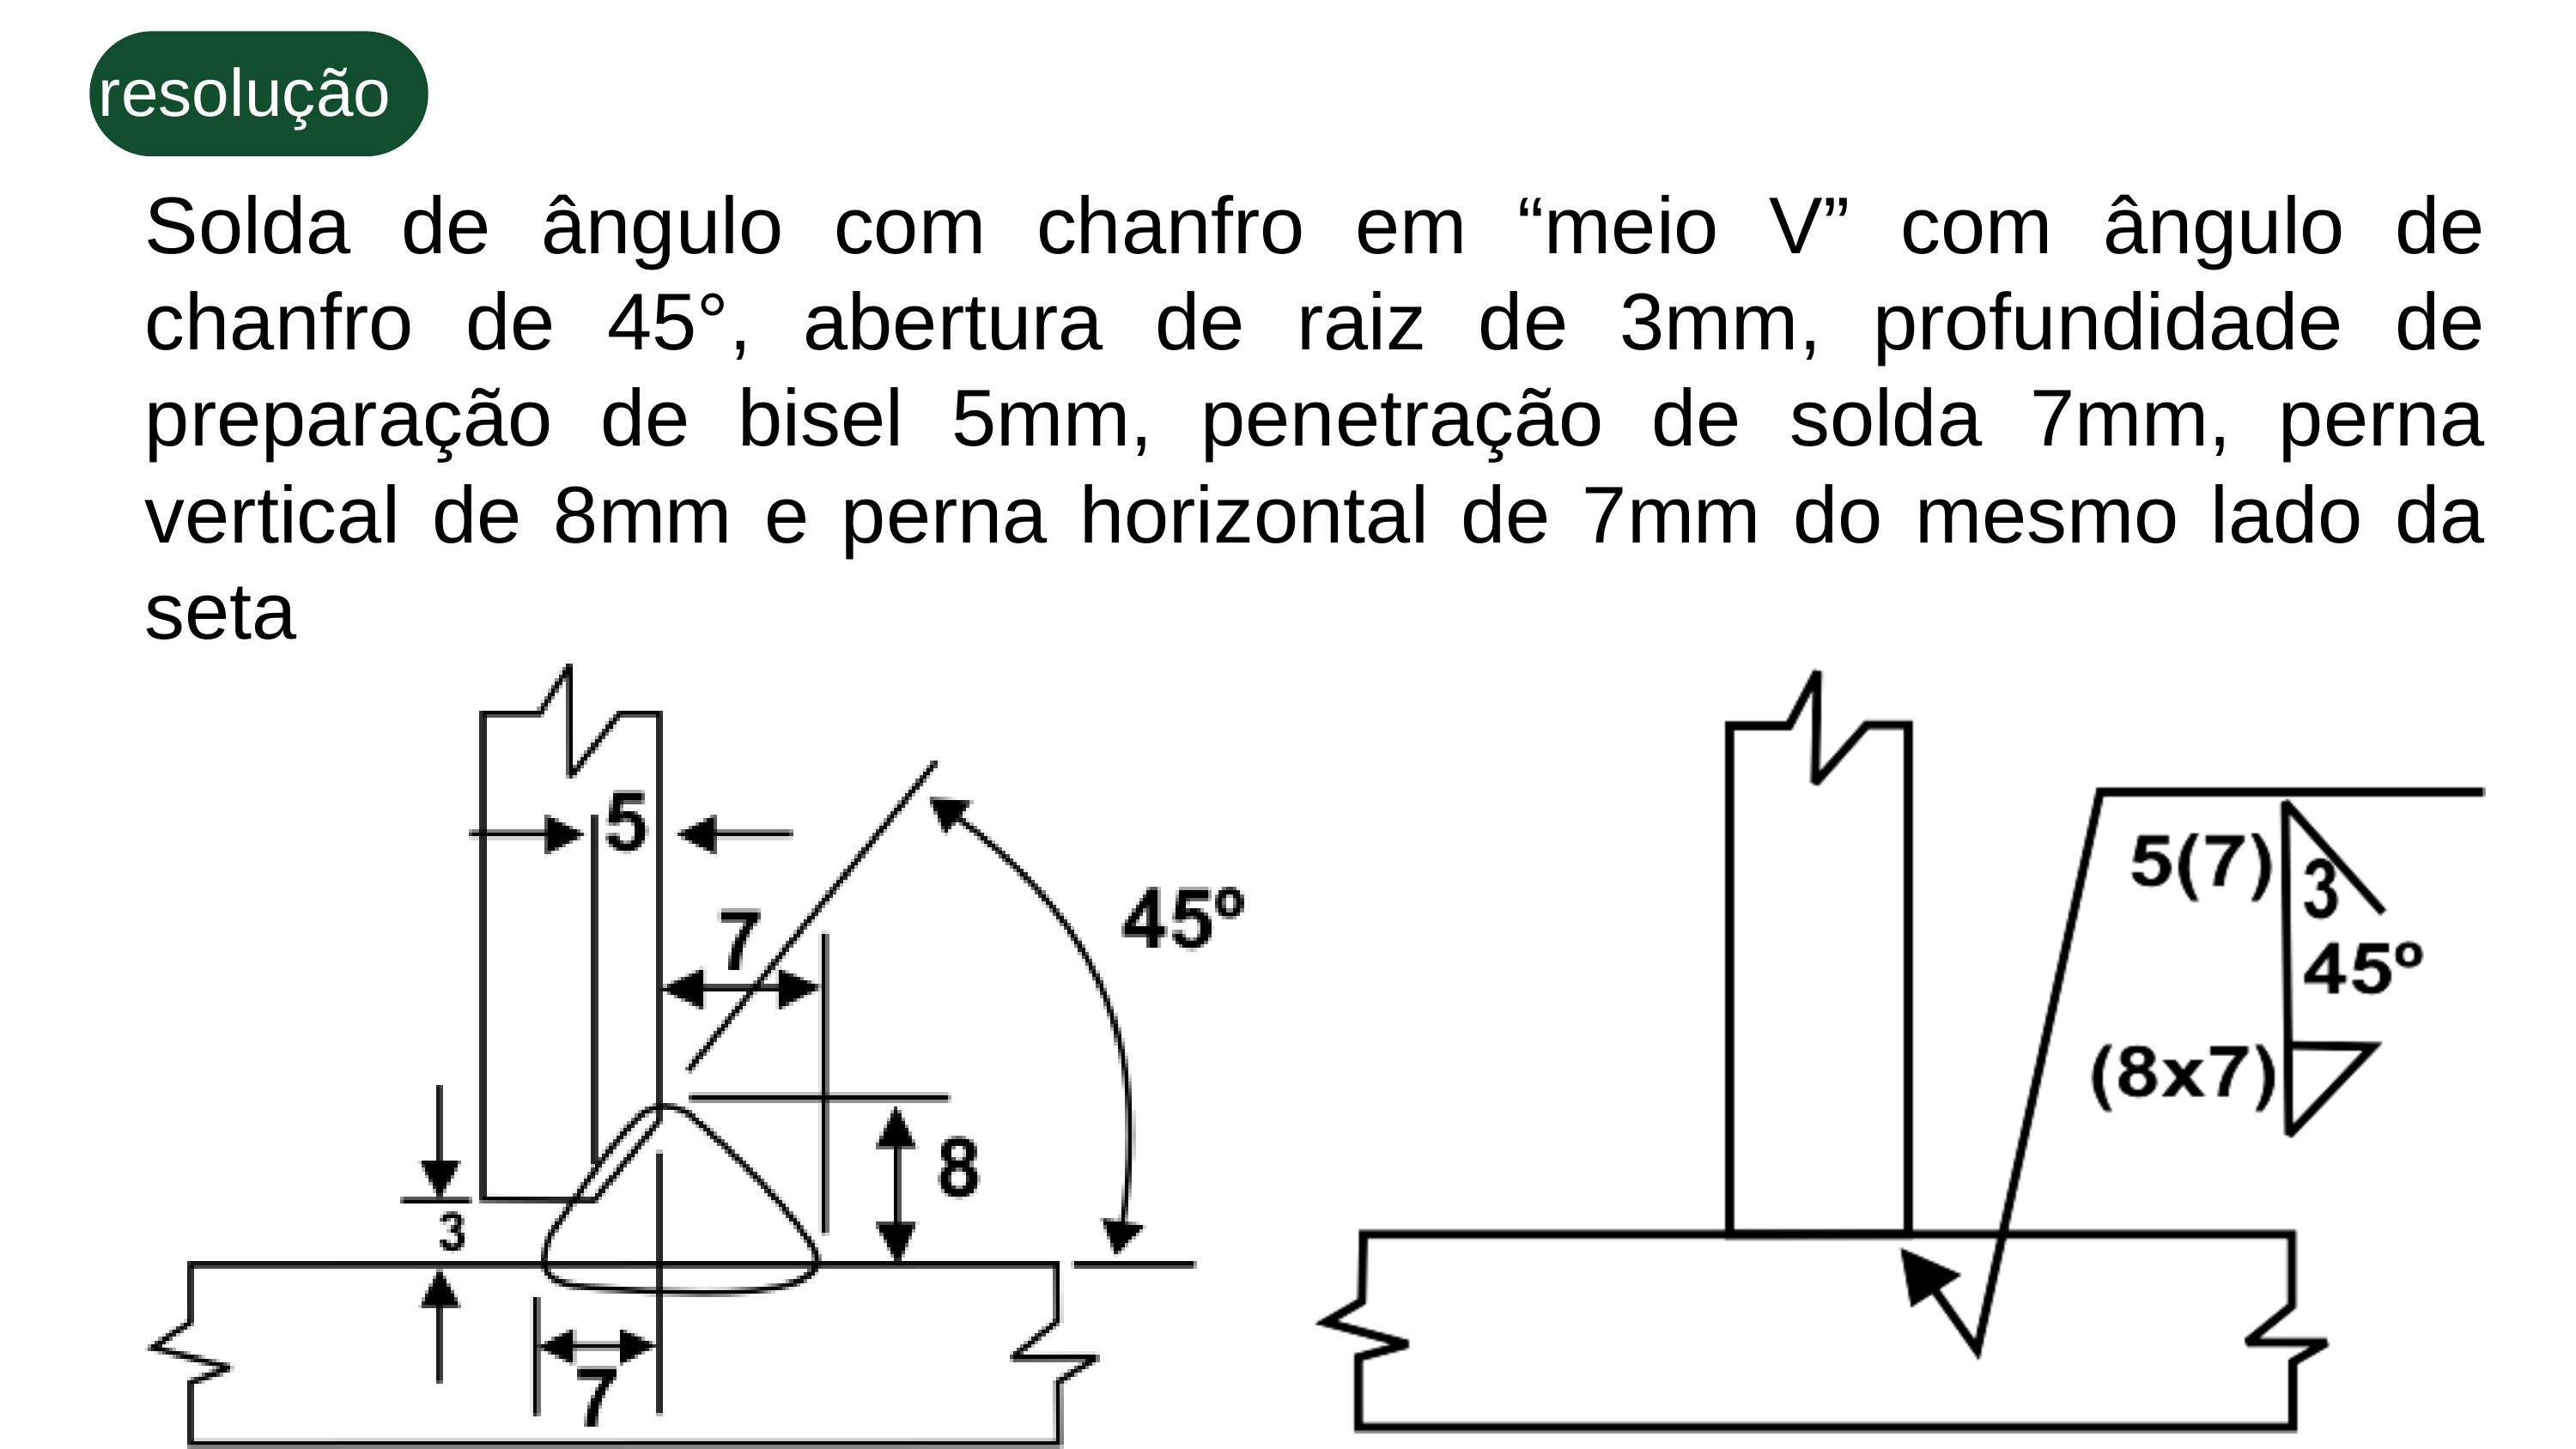

resolução
Solda de ângulo com chanfro em “meio V” com ângulo de chanfro de 45°, abertura de raiz de 3mm, profundidade de preparação de bisel 5mm, penetração de solda 7mm, perna vertical de 8mm e perna horizontal de 7mm do mesmo lado da seta